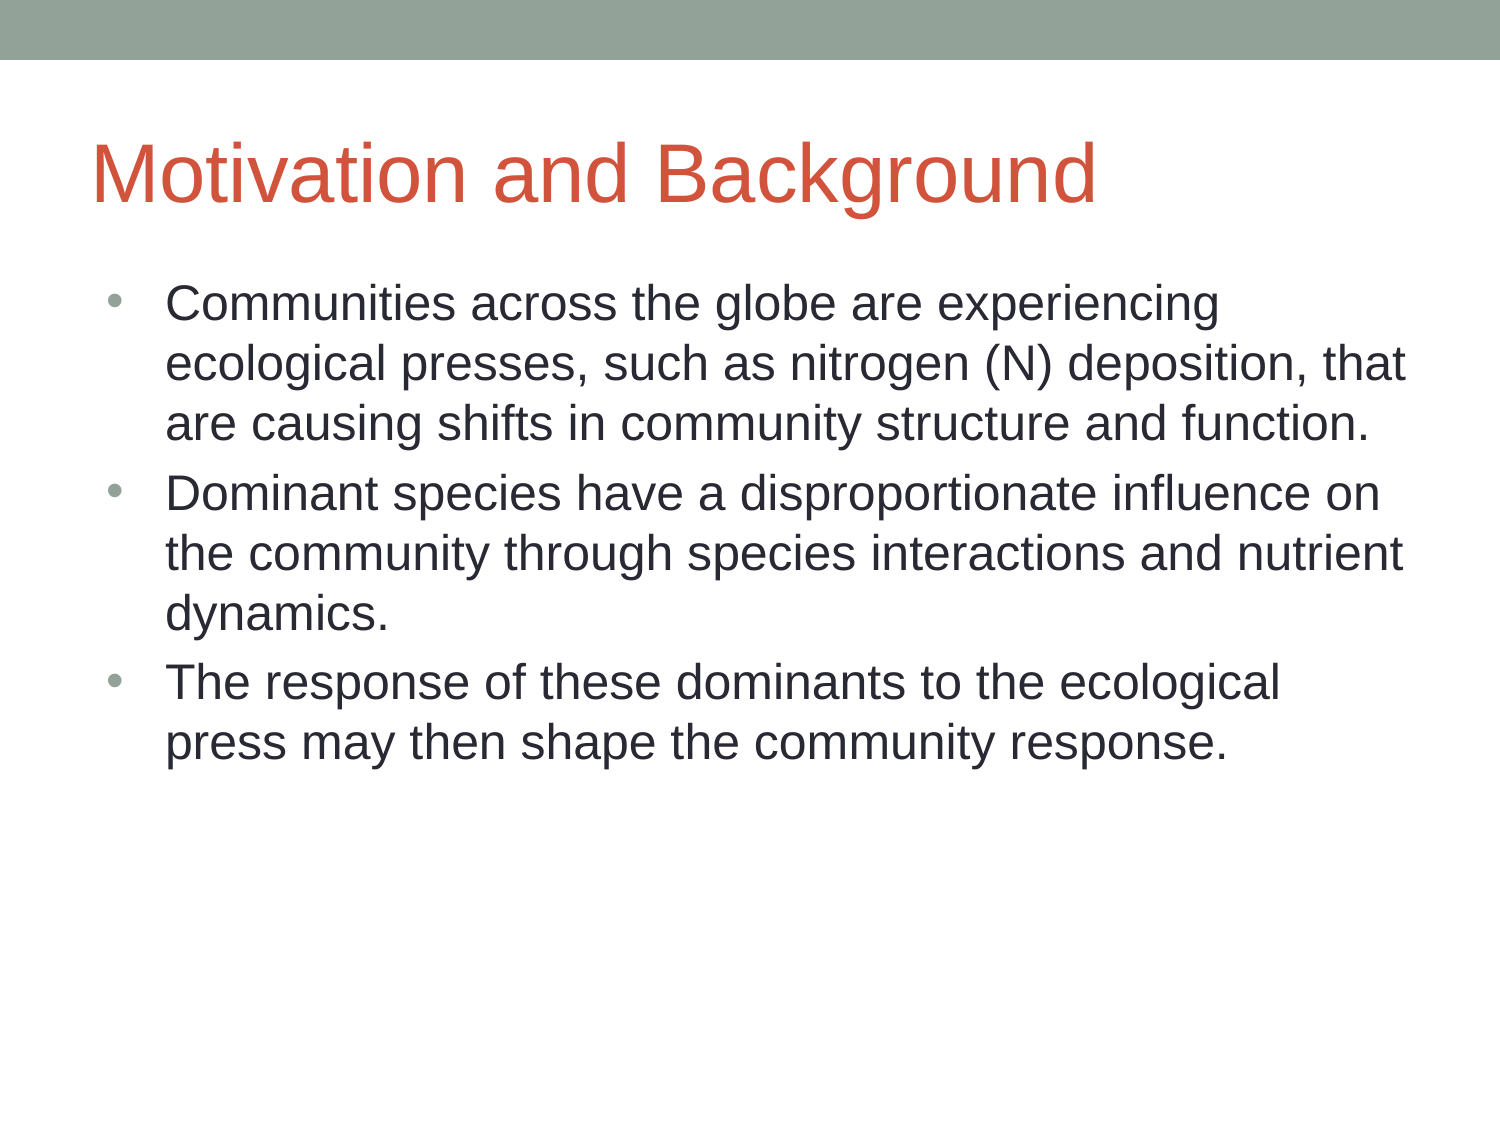

# Motivation and Background
Communities across the globe are experiencing ecological presses, such as nitrogen (N) deposition, that are causing shifts in community structure and function.
Dominant species have a disproportionate influence on the community through species interactions and nutrient dynamics.
The response of these dominants to the ecological press may then shape the community response.